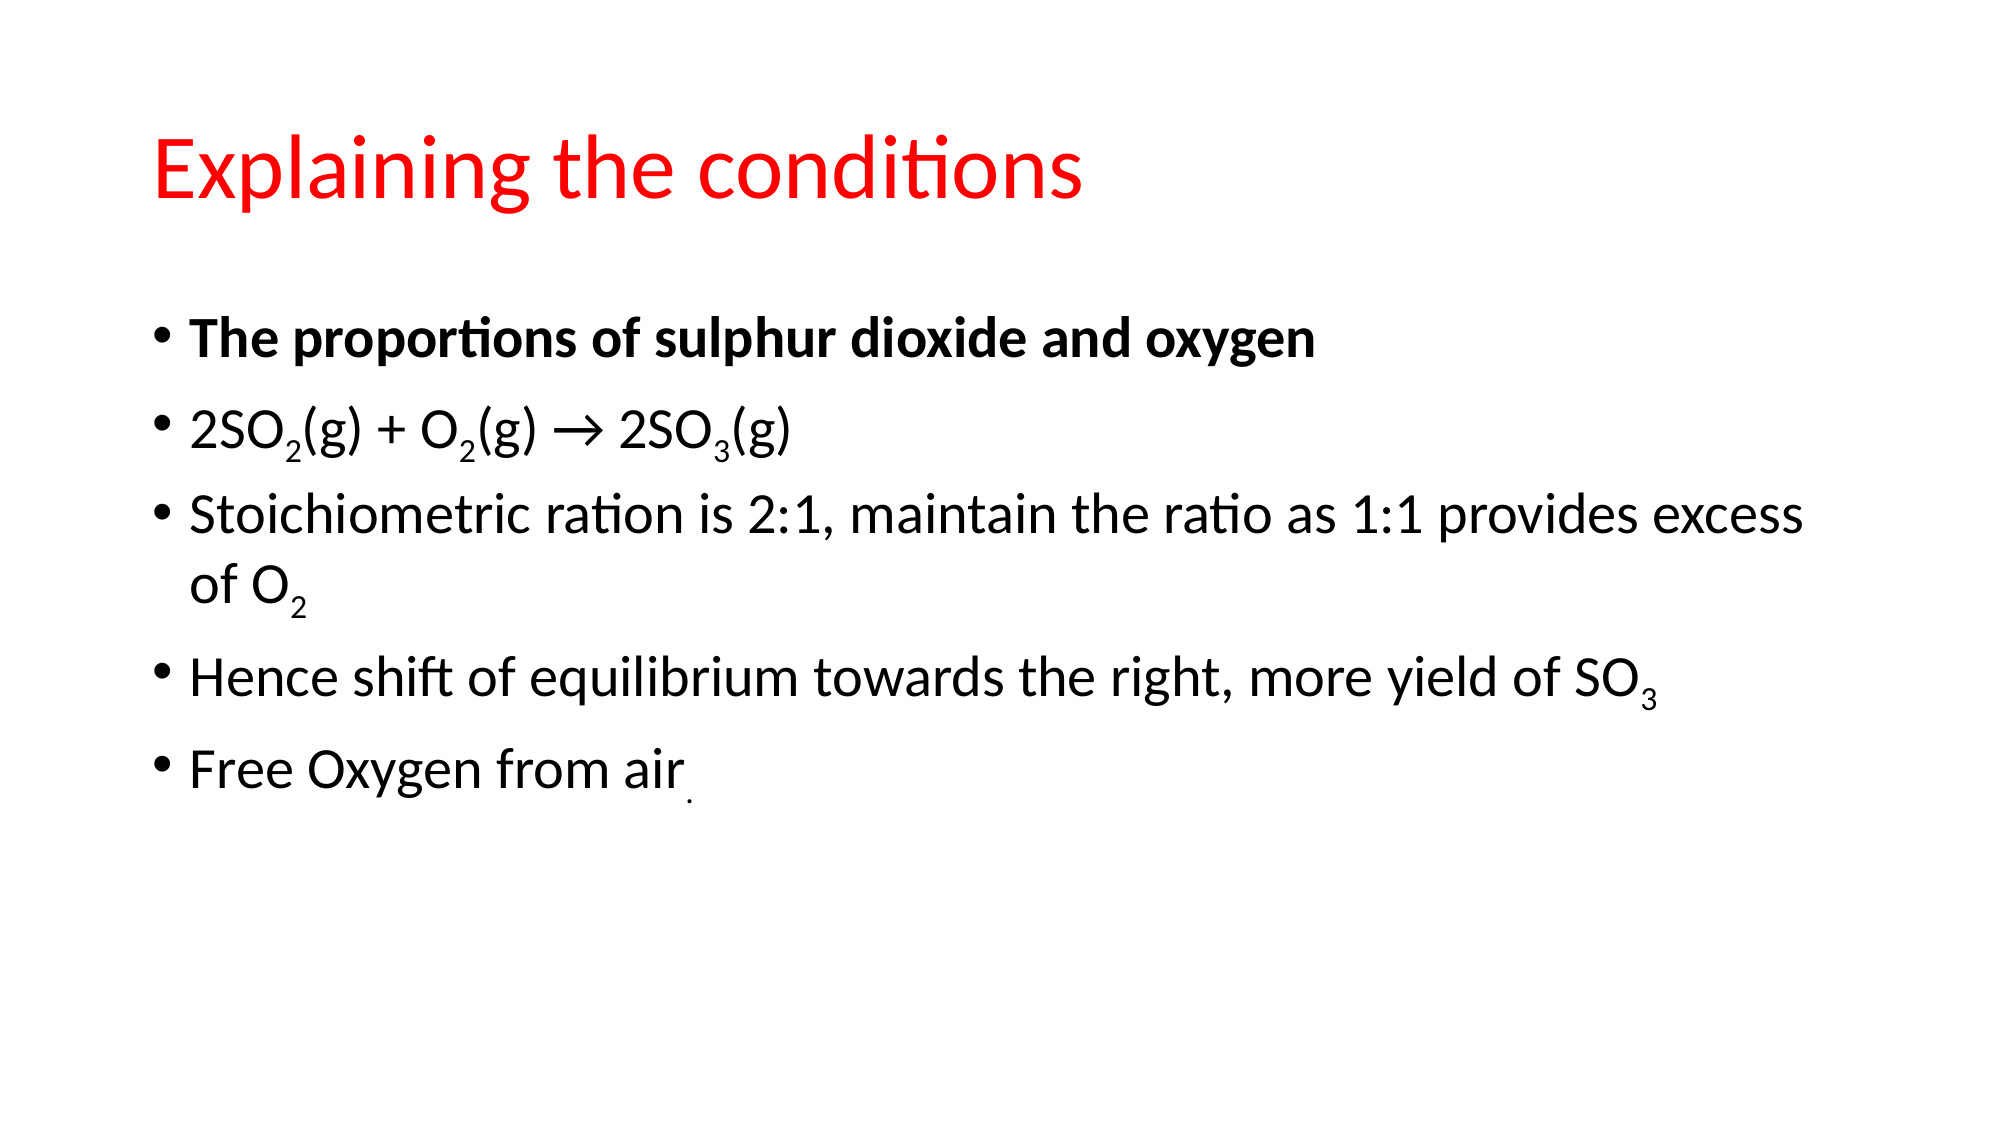

# Explaining the conditions
The proportions of sulphur dioxide and oxygen
2SO2(g) + O2(g) → 2SO3(g)
Stoichiometric ration is 2:1, maintain the ratio as 1:1 provides excess of O2
Hence shift of equilibrium towards the right, more yield of SO3
Free Oxygen from air.